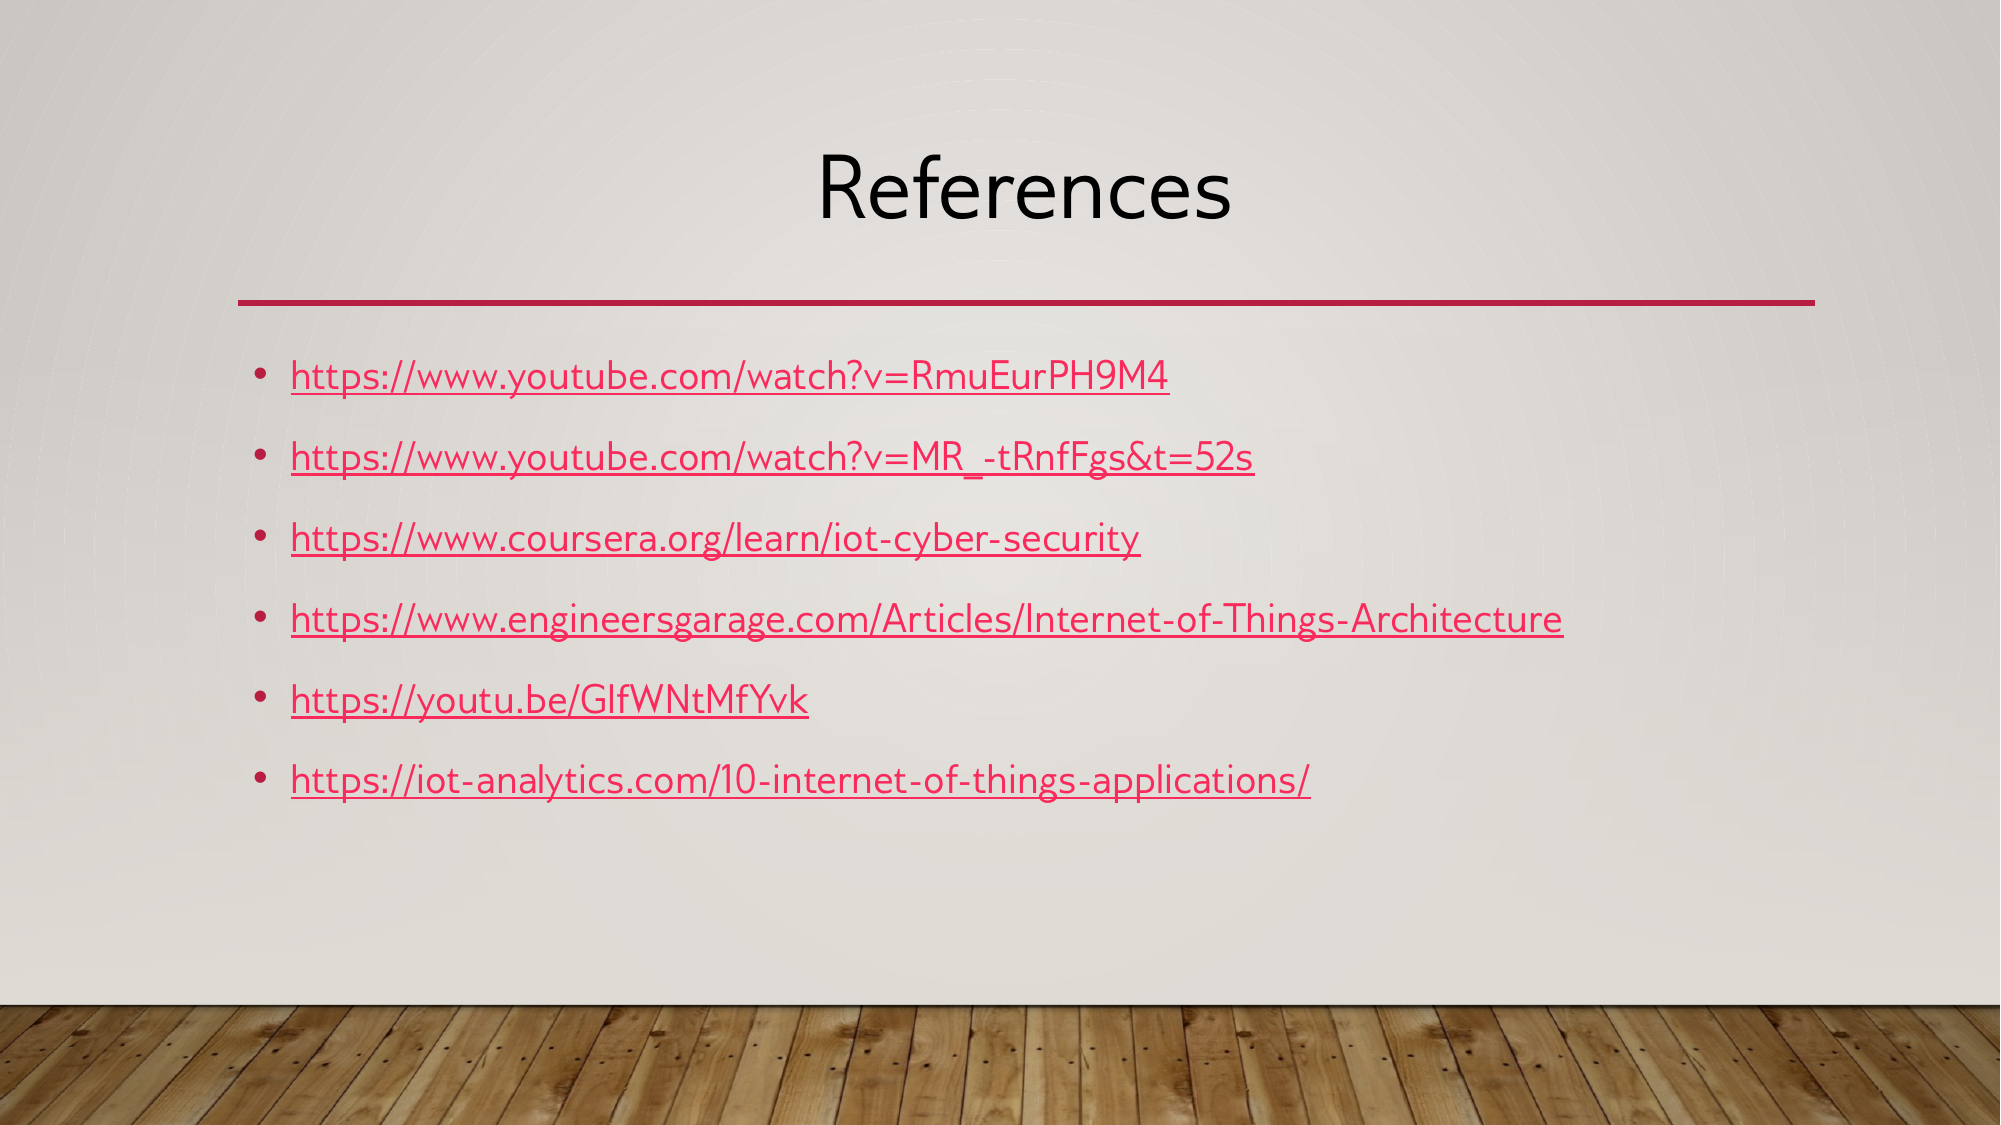

# References
https://www.youtube.com/watch?v=RmuEurPH9M4
https://www.youtube.com/watch?v=MR_-tRnfFgs&t=52s
https://www.coursera.org/learn/iot-cyber-security
https://www.engineersgarage.com/Articles/Internet-of-Things-Architecture
https://youtu.be/GIfWNtMfYvk
https://iot-analytics.com/10-internet-of-things-applications/